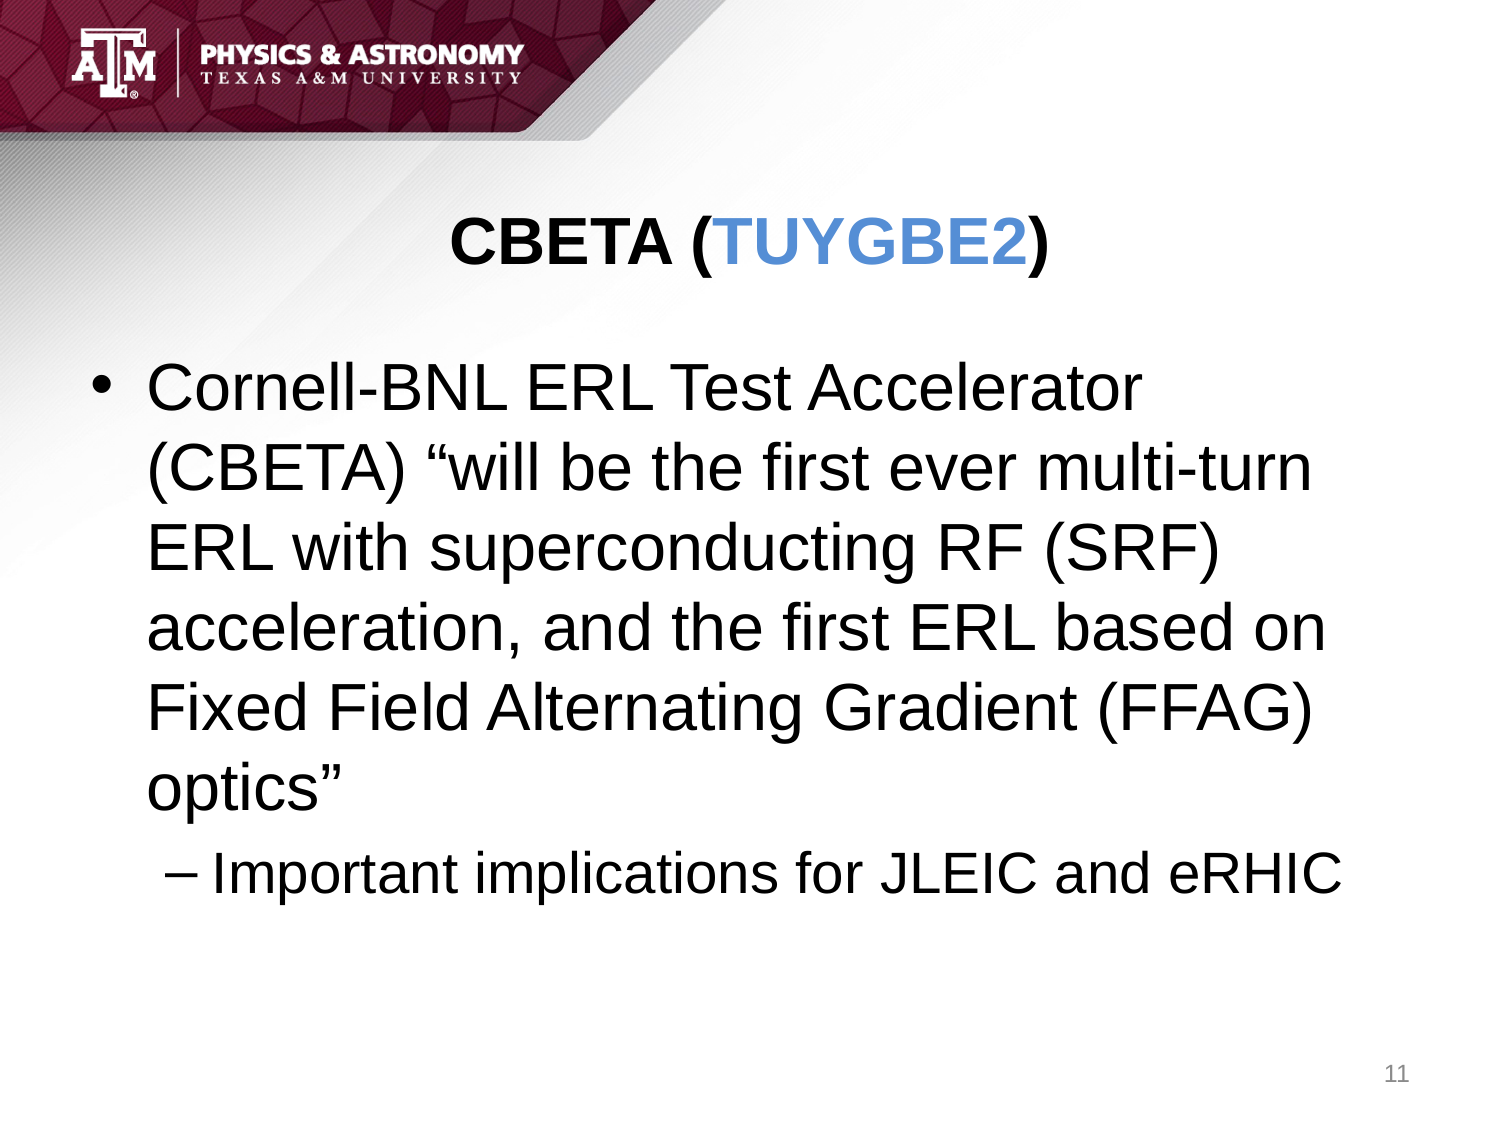

# CBETA (TUYGBE2)
Cornell-BNL ERL Test Accelerator (CBETA) “will be the first ever multi-turn ERL with superconducting RF (SRF) acceleration, and the first ERL based on Fixed Field Alternating Gradient (FFAG) optics”
Important implications for JLEIC and eRHIC
11